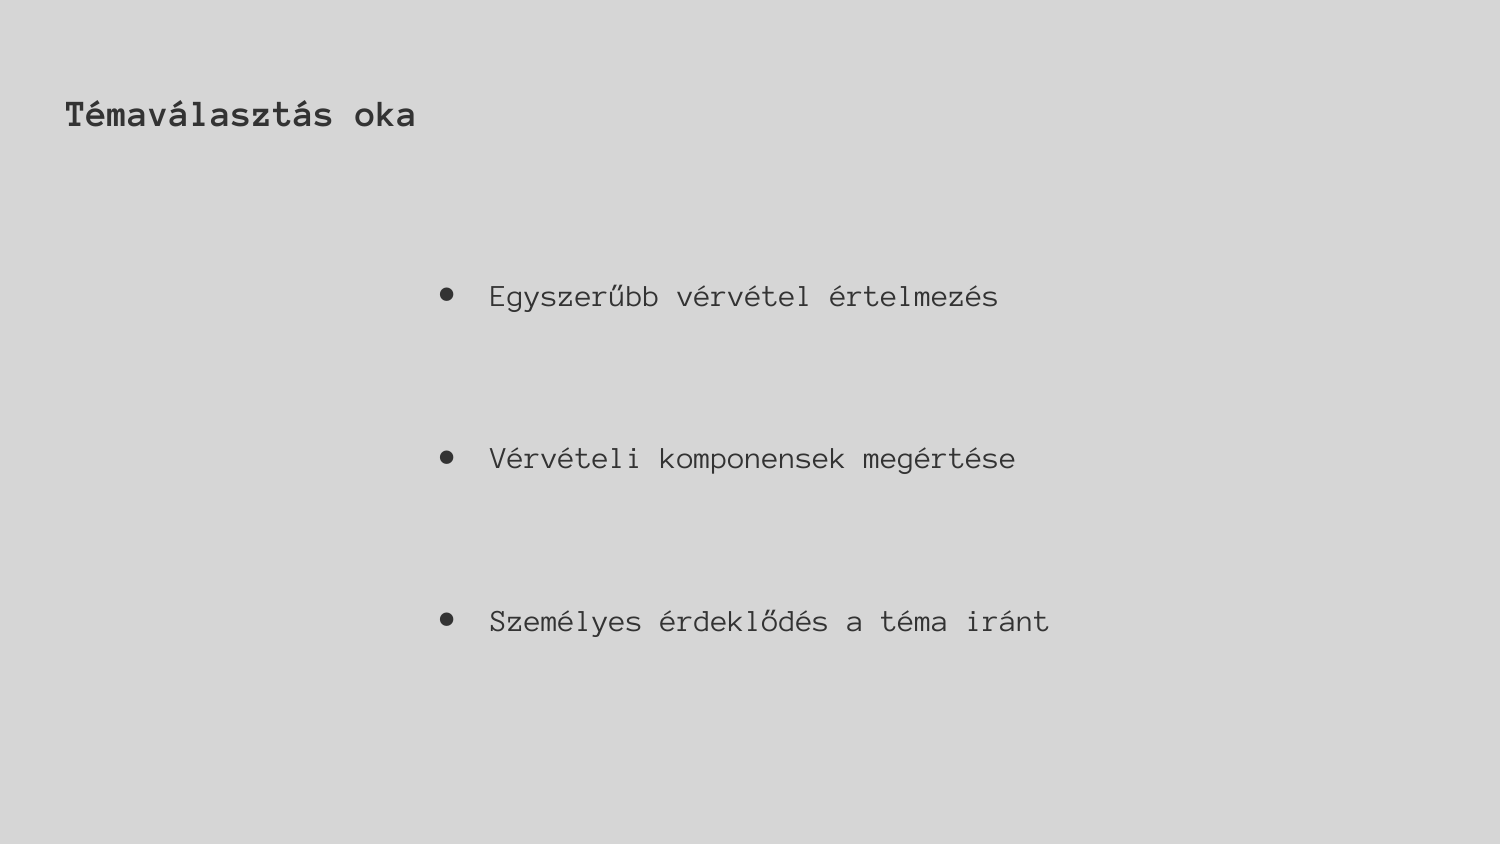

# Témaválasztás oka
Egyszerűbb vérvétel értelmezés

Vérvételi komponensek megértése

Személyes érdeklődés a téma iránt